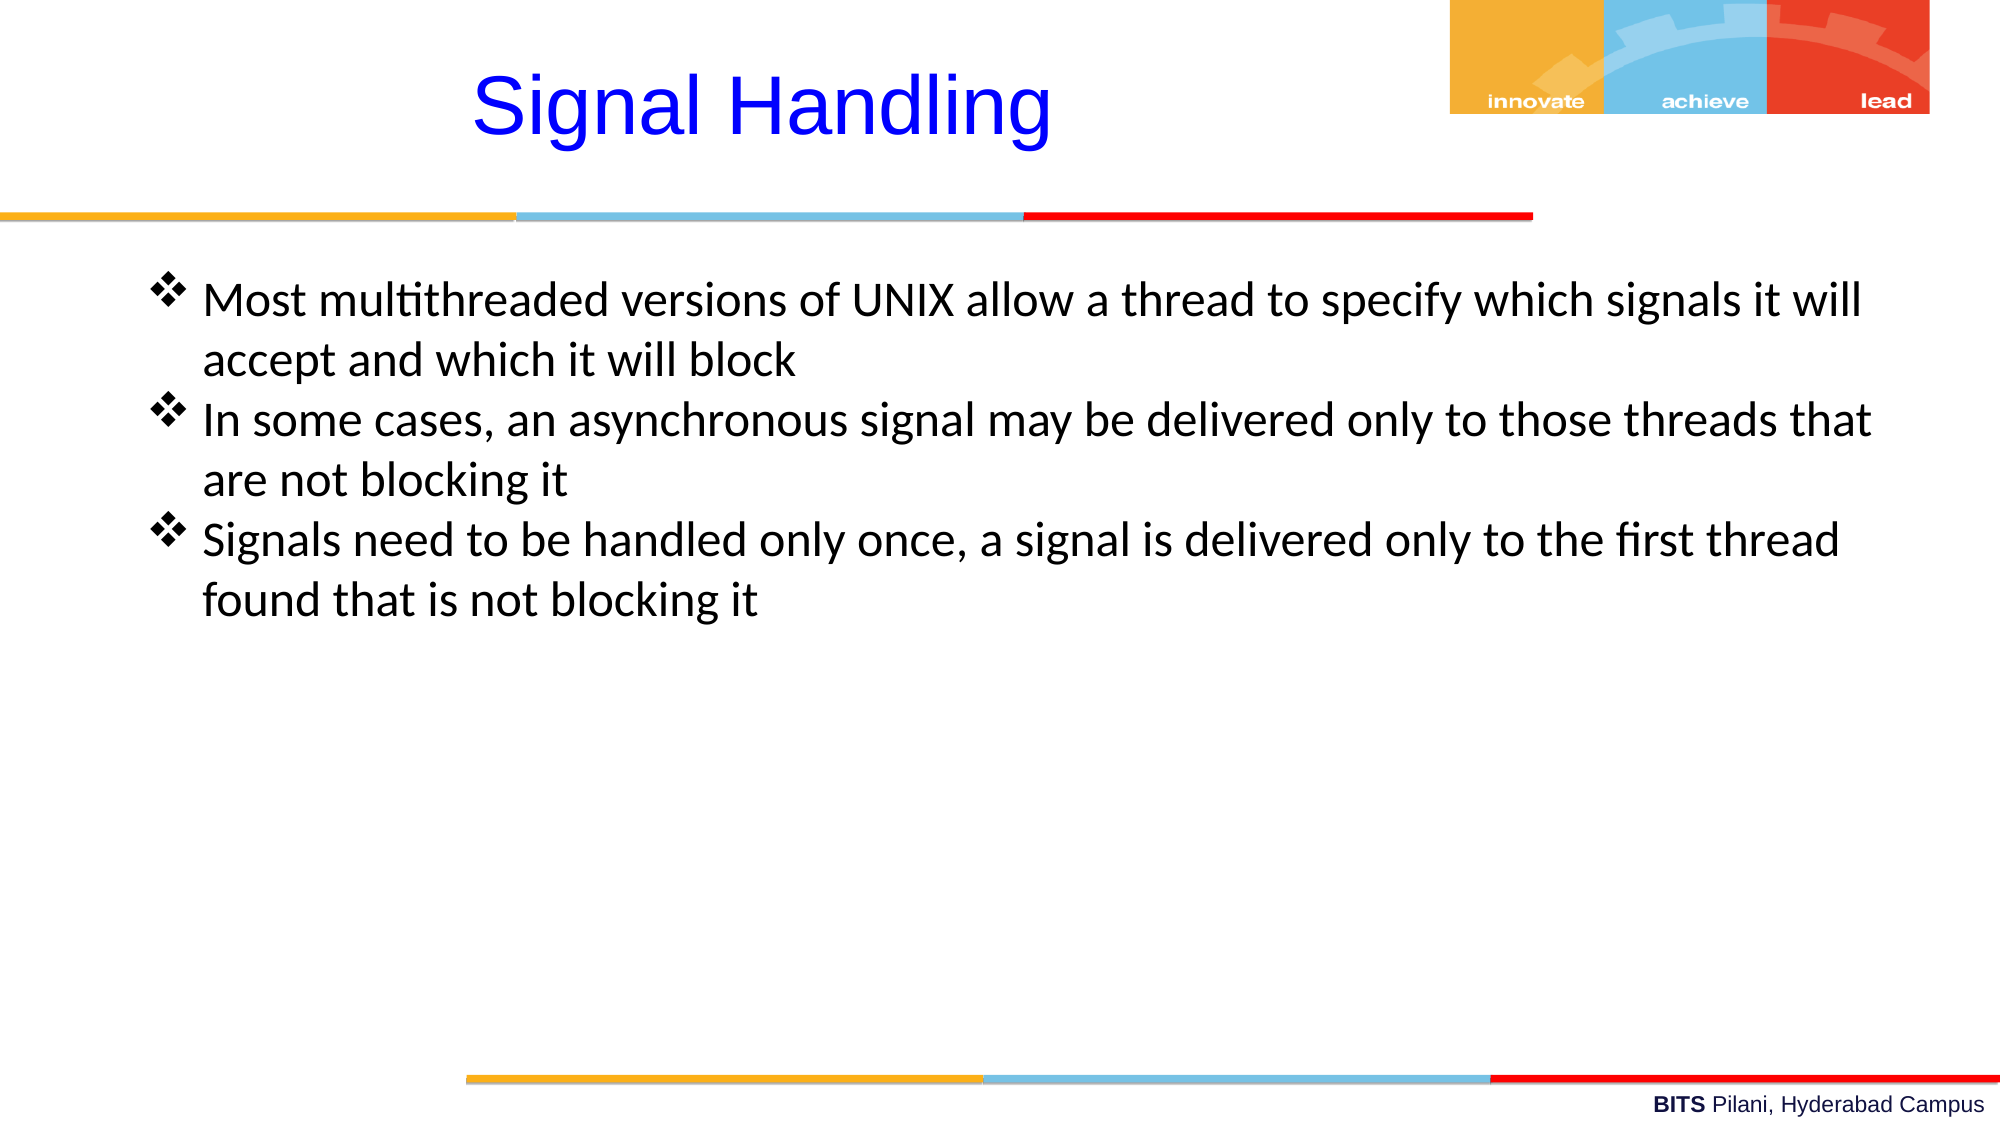

Signal Handling
Most multithreaded versions of UNIX allow a thread to specify which signals it will accept and which it will block
In some cases, an asynchronous signal may be delivered only to those threads that are not blocking it
Signals need to be handled only once, a signal is delivered only to the first thread found that is not blocking it